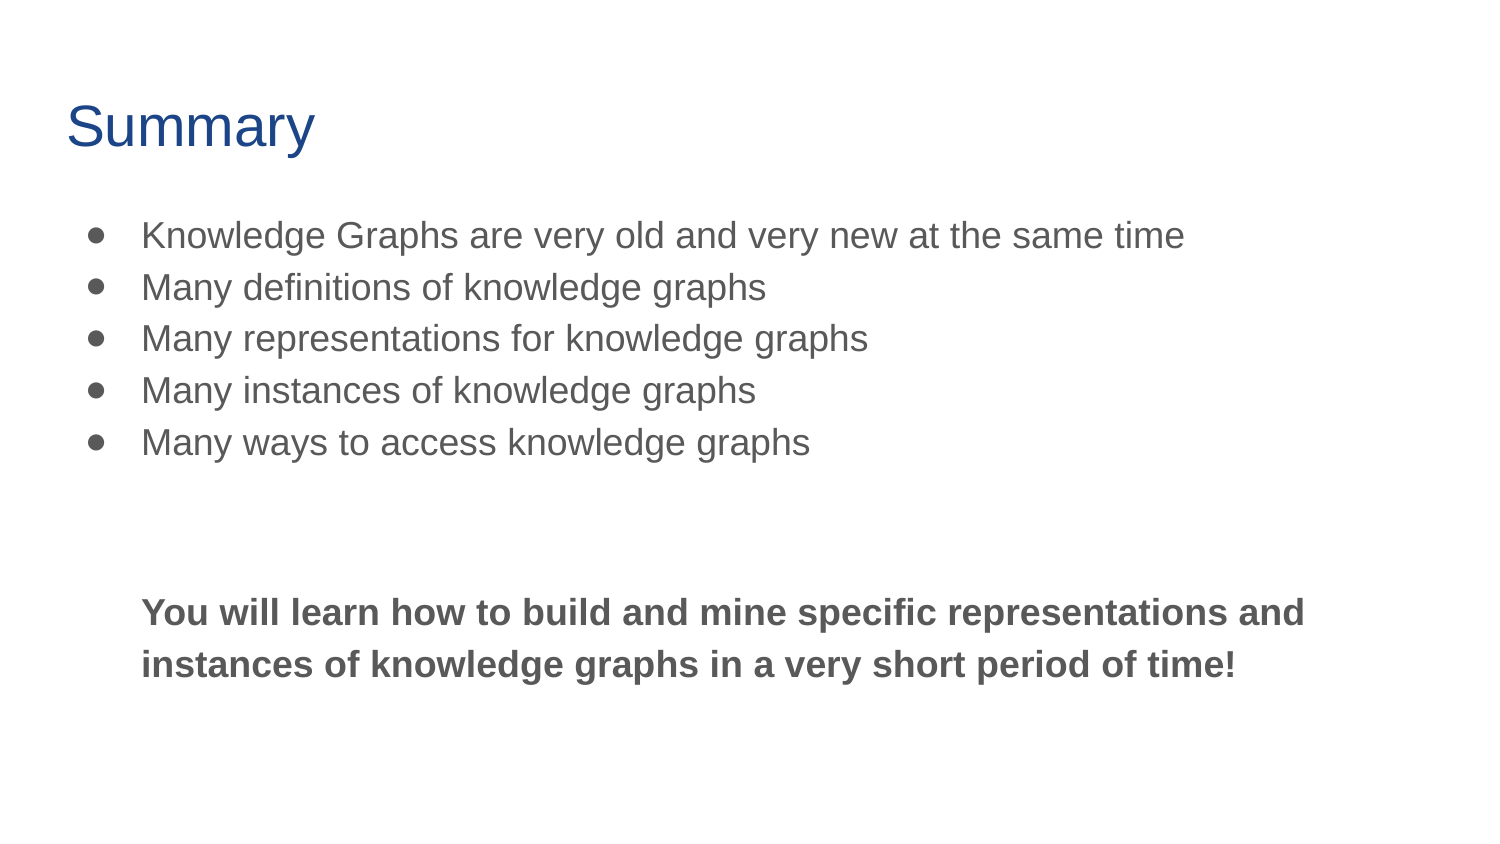

# Summary
Knowledge Graphs are very old and very new at the same time
Many definitions of knowledge graphs
Many representations for knowledge graphs
Many instances of knowledge graphs
Many ways to access knowledge graphs

You will learn how to build and mine specific representations and instances of knowledge graphs in a very short period of time!